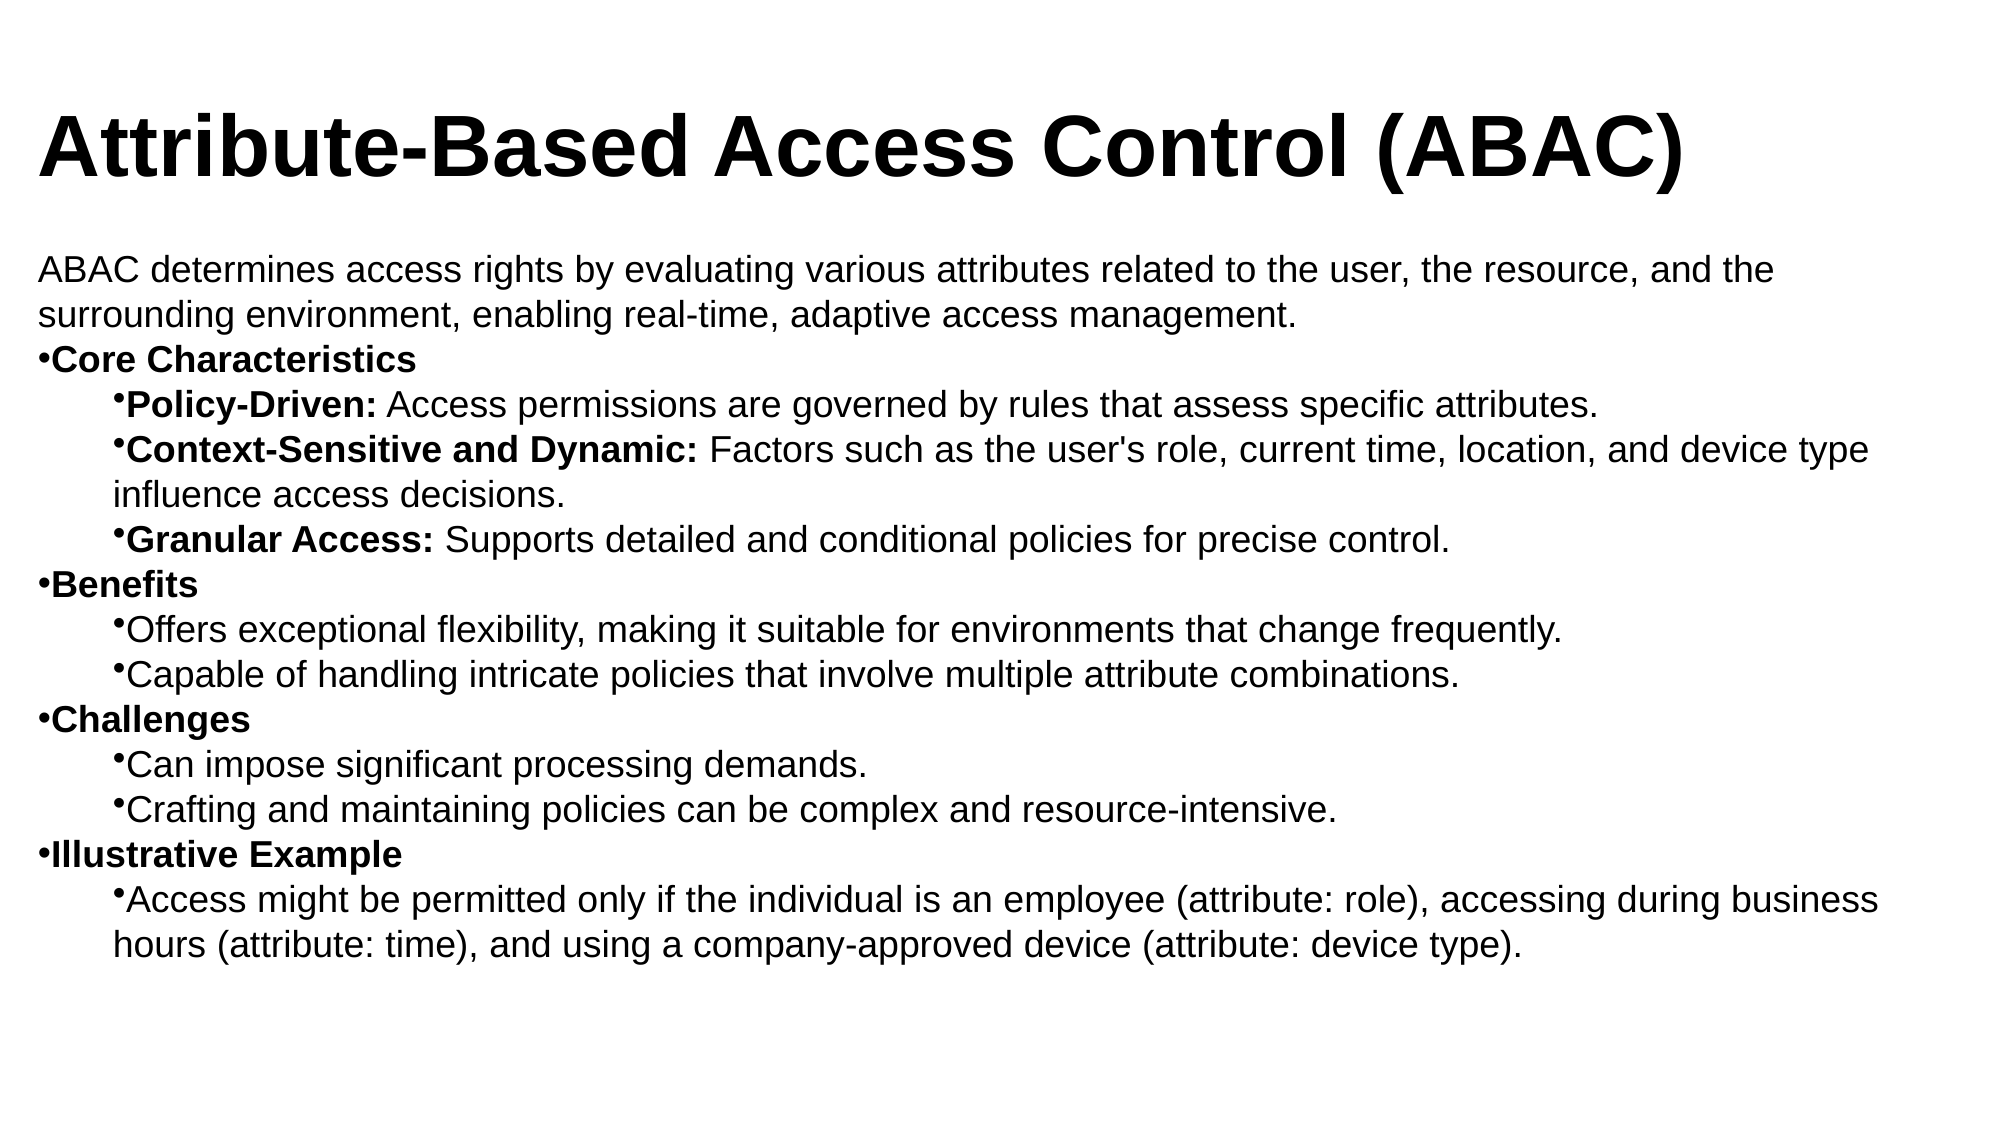

# Attribute-Based Access Control (ABAC)
ABAC determines access rights by evaluating various attributes related to the user, the resource, and the surrounding environment, enabling real-time, adaptive access management.
Core Characteristics
Policy-Driven: Access permissions are governed by rules that assess specific attributes.
Context-Sensitive and Dynamic: Factors such as the user's role, current time, location, and device type influence access decisions.
Granular Access: Supports detailed and conditional policies for precise control.
Benefits
Offers exceptional flexibility, making it suitable for environments that change frequently.
Capable of handling intricate policies that involve multiple attribute combinations.
Challenges
Can impose significant processing demands.
Crafting and maintaining policies can be complex and resource-intensive.
Illustrative Example
Access might be permitted only if the individual is an employee (attribute: role), accessing during business hours (attribute: time), and using a company-approved device (attribute: device type).